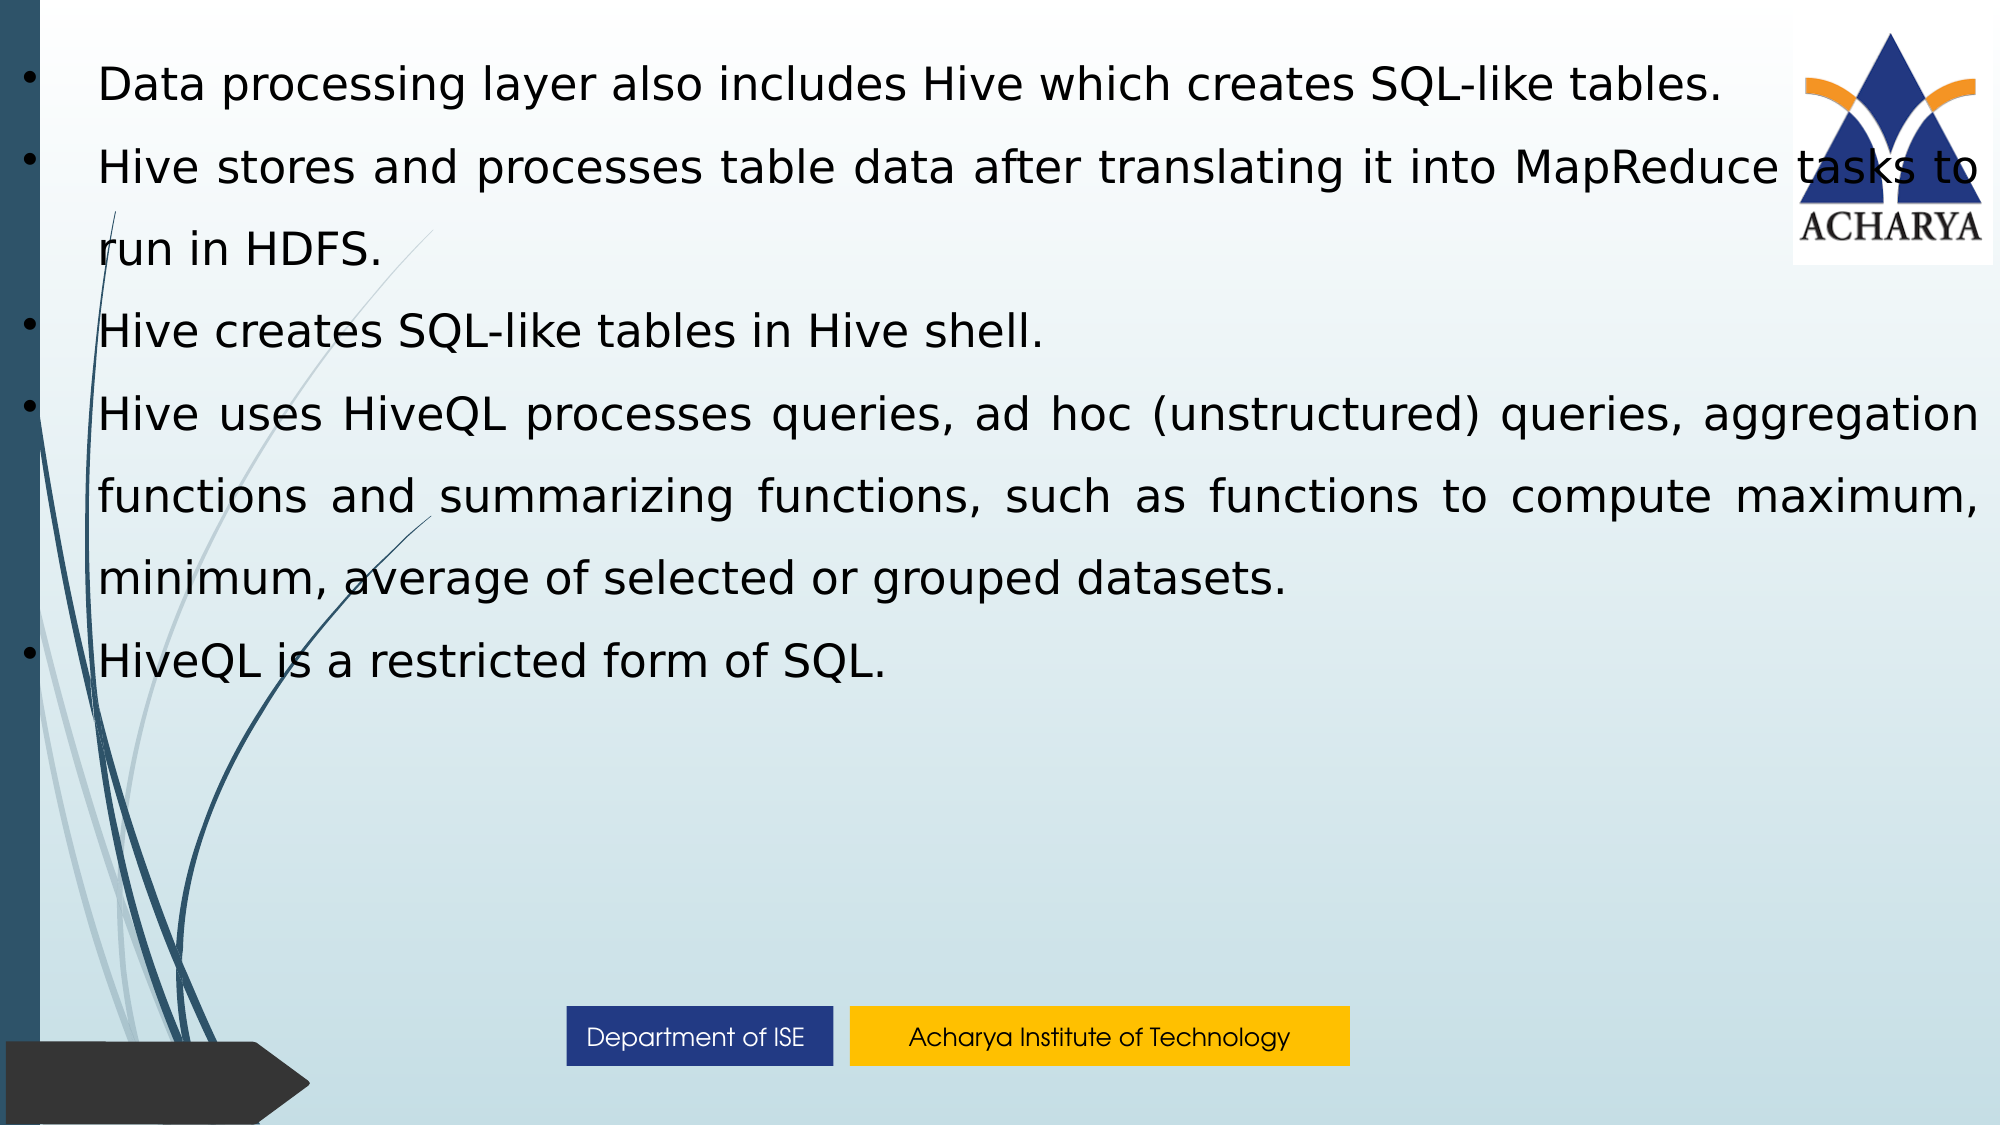

Data processing layer also includes Hive which creates SQL-like tables.
Hive stores and processes table data after translating it into MapReduce tasks to run in HDFS.
Hive creates SQL-like tables in Hive shell.
Hive uses HiveQL processes queries, ad hoc (unstructured) queries, aggregation functions and summarizing functions, such as functions to compute maximum, minimum, average of selected or grouped datasets.
HiveQL is a restricted form of SQL.